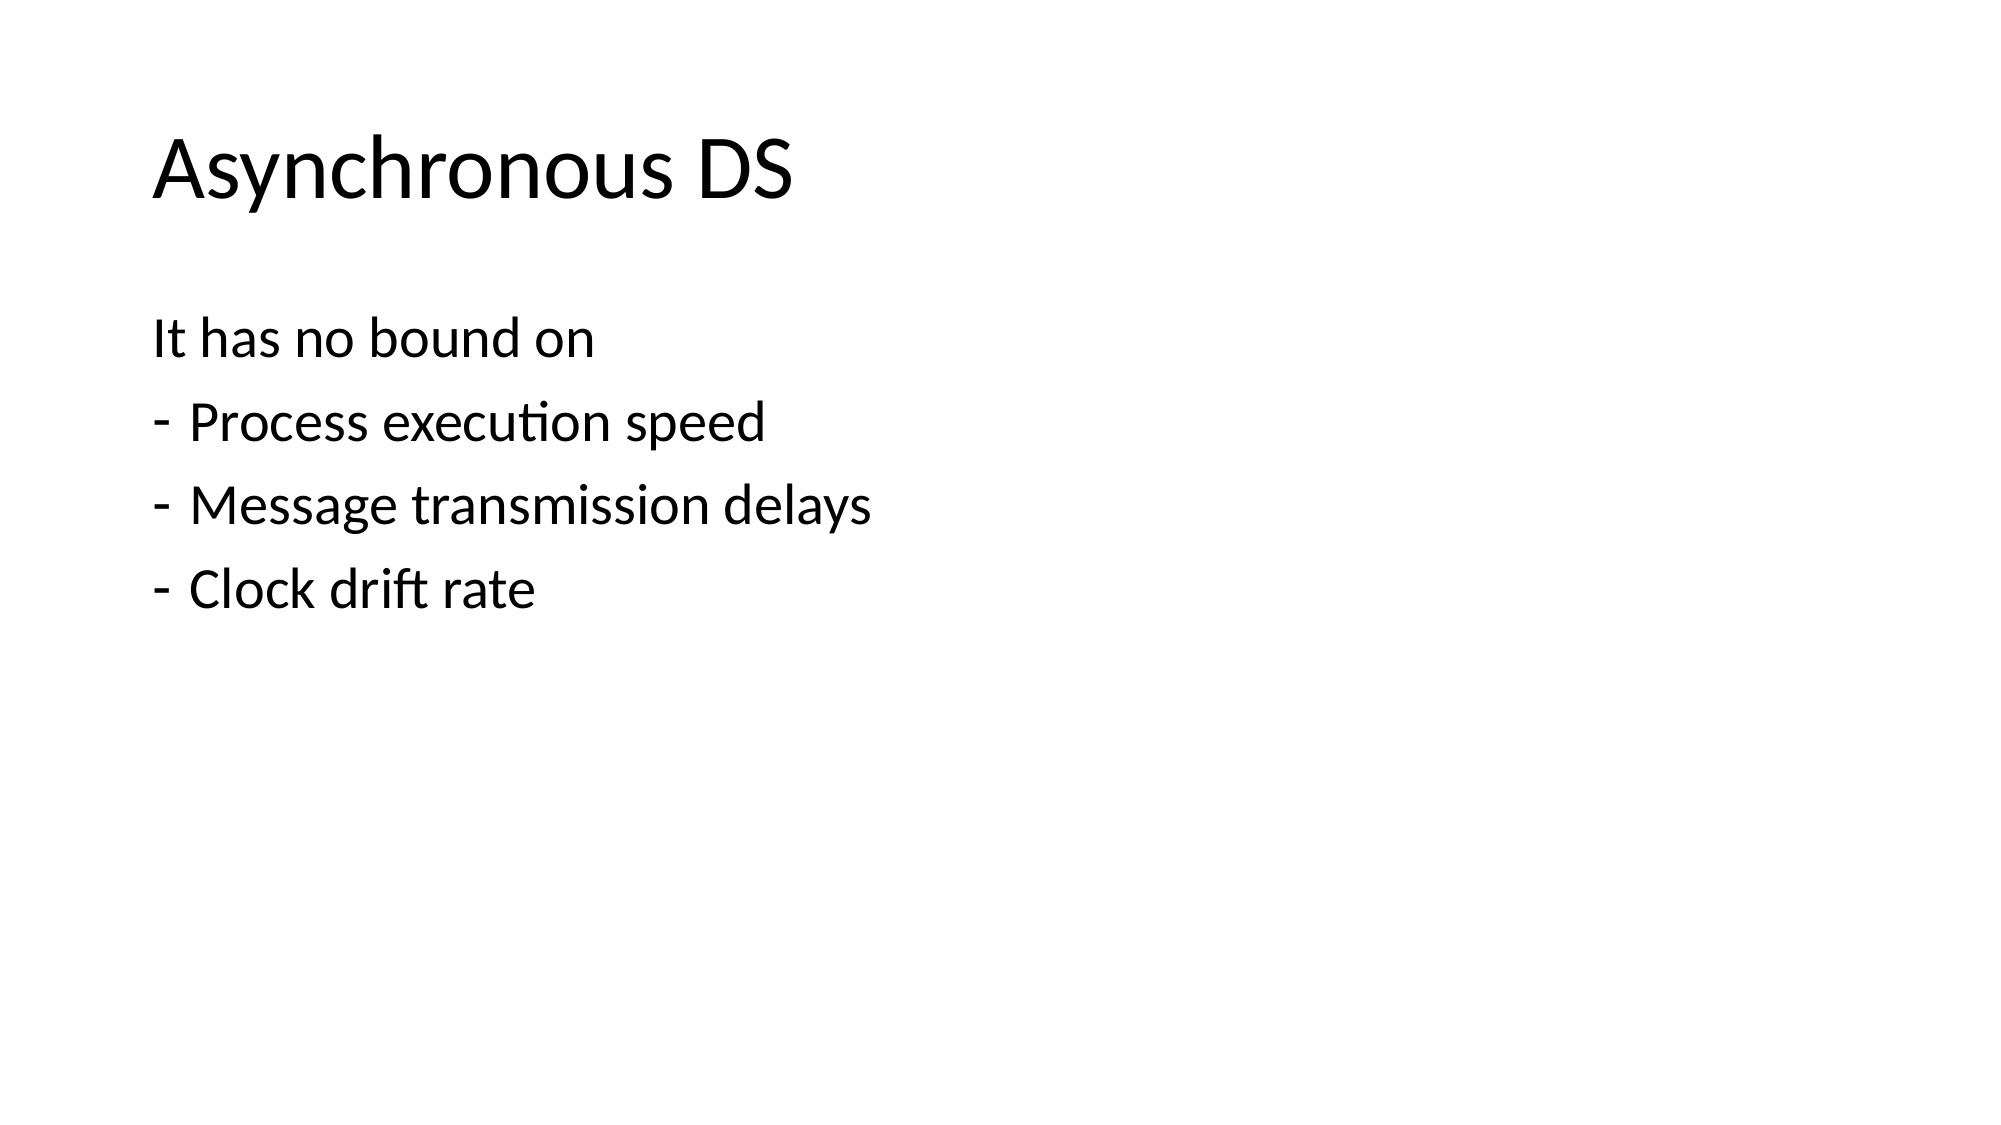

# Asynchronous DS
It has no bound on
Process execution speed
Message transmission delays
Clock drift rate